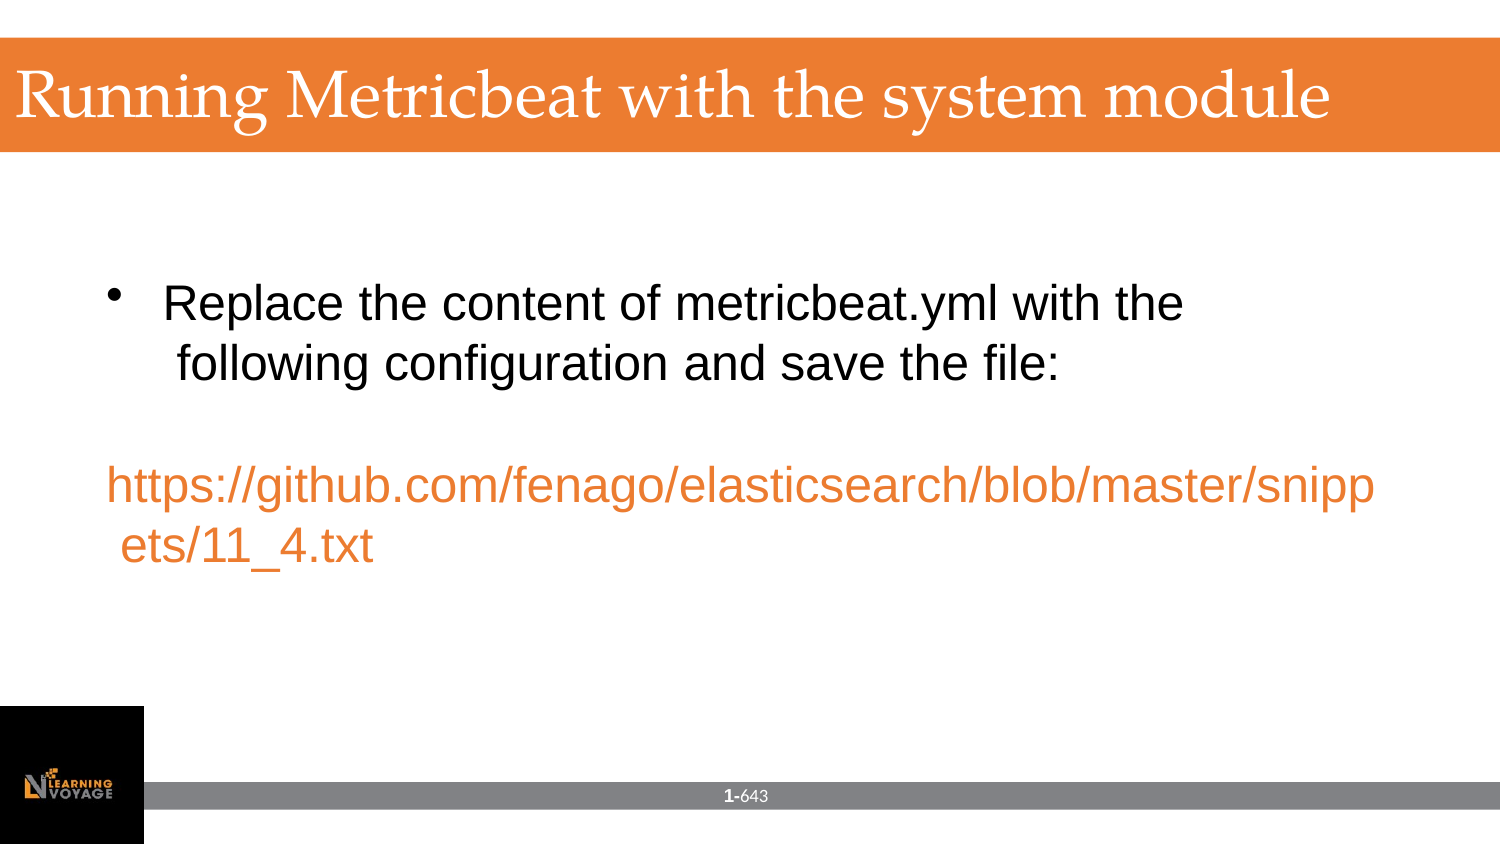

# Running Metricbeat with the system module
Replace the content of metricbeat.yml with the  following configuration and save the file:

https://github.com/fenago/elasticsearch/blob/master/snipp  ets/11_4.txt
1-643